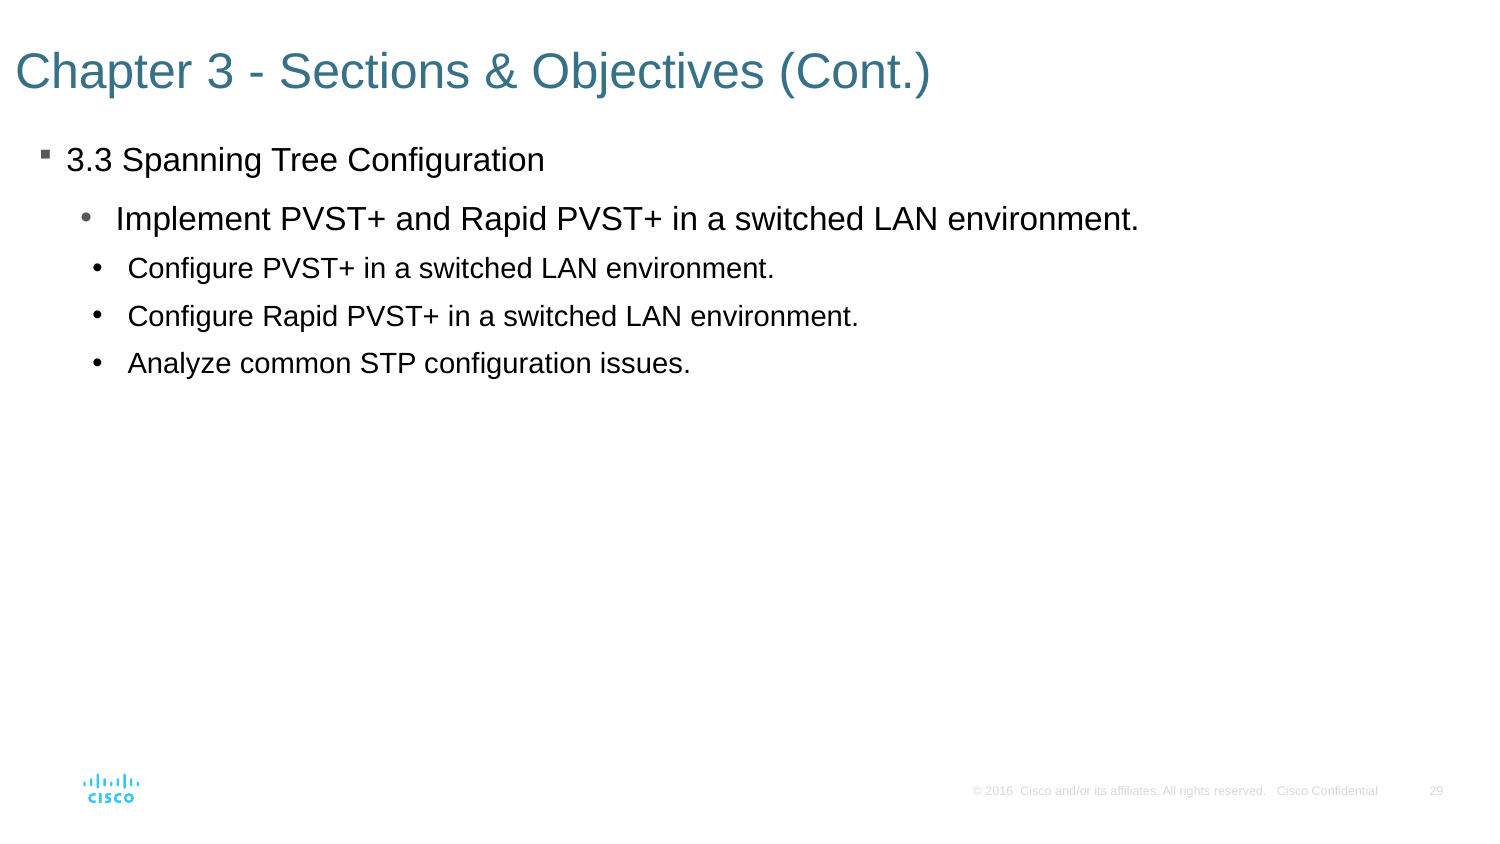

# Chapter 3 - Sections & Objectives (Cont.)
3.3 Spanning Tree Configuration
Implement PVST+ and Rapid PVST+ in a switched LAN environment.
Configure PVST+ in a switched LAN environment.
Configure Rapid PVST+ in a switched LAN environment.
Analyze common STP configuration issues.